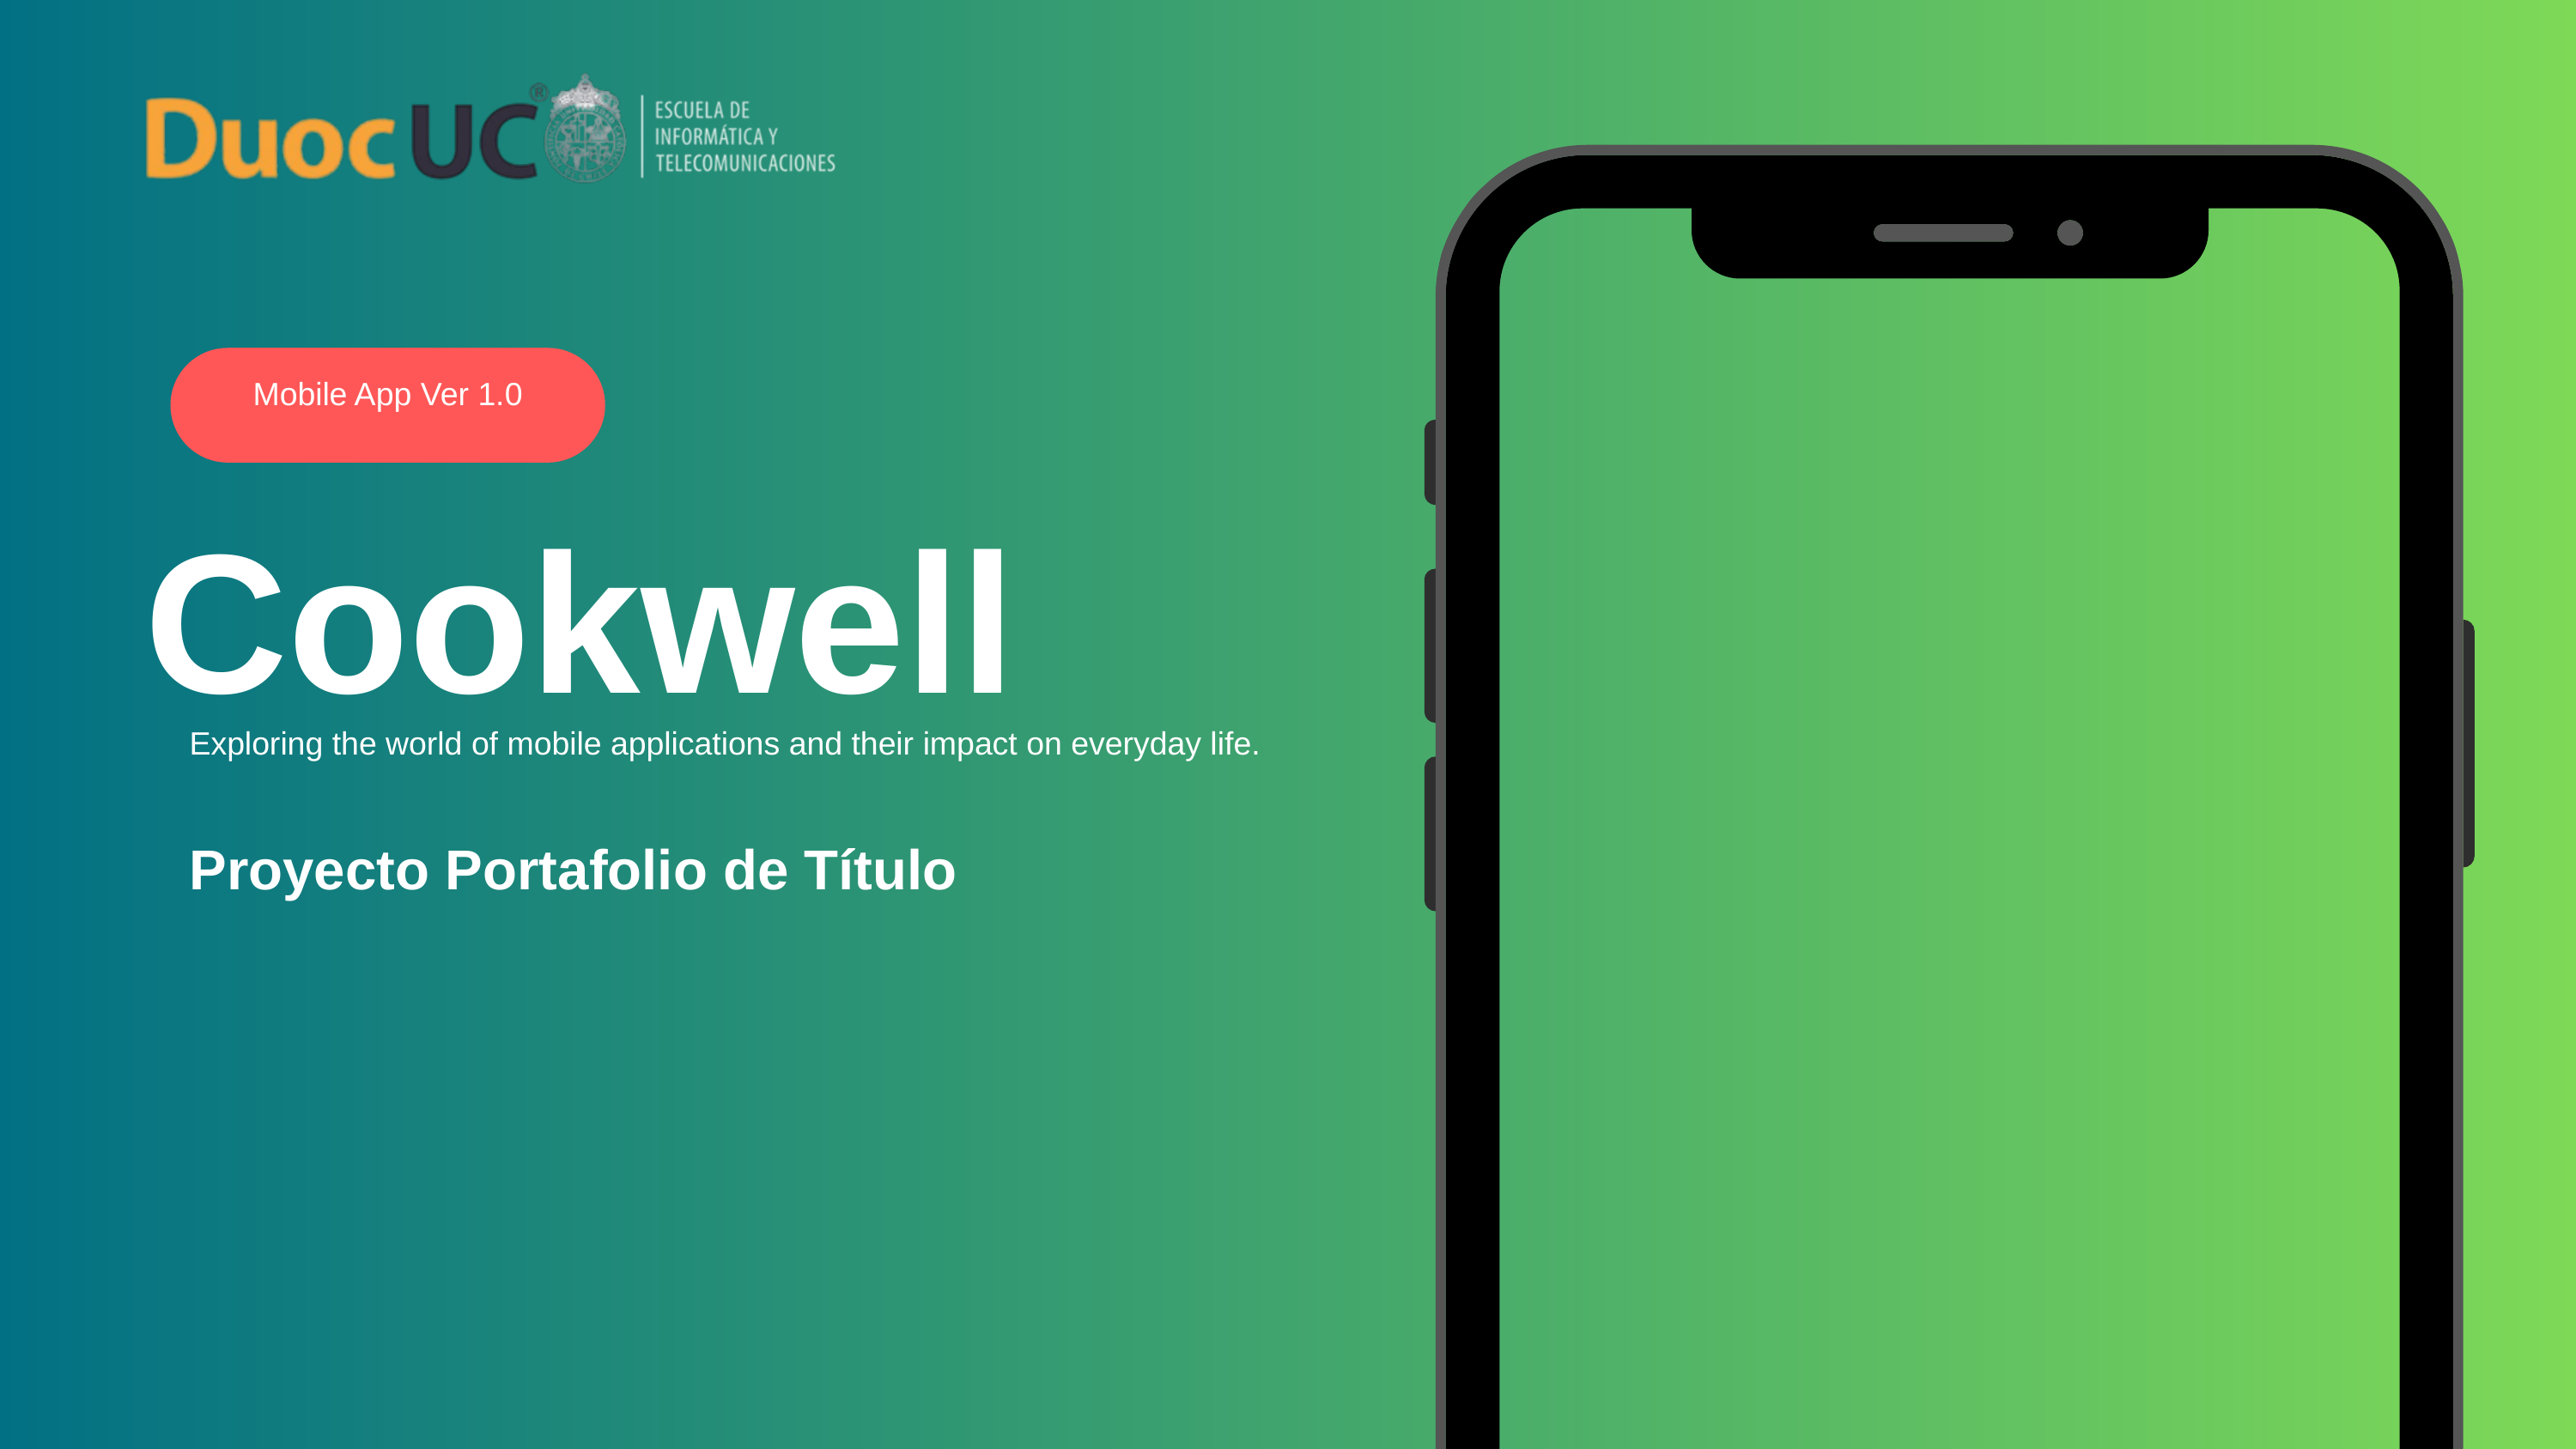

Mobile App Ver 1.0
Cookwell
Exploring the world of mobile applications and their impact on everyday life.
Proyecto Portafolio de Título